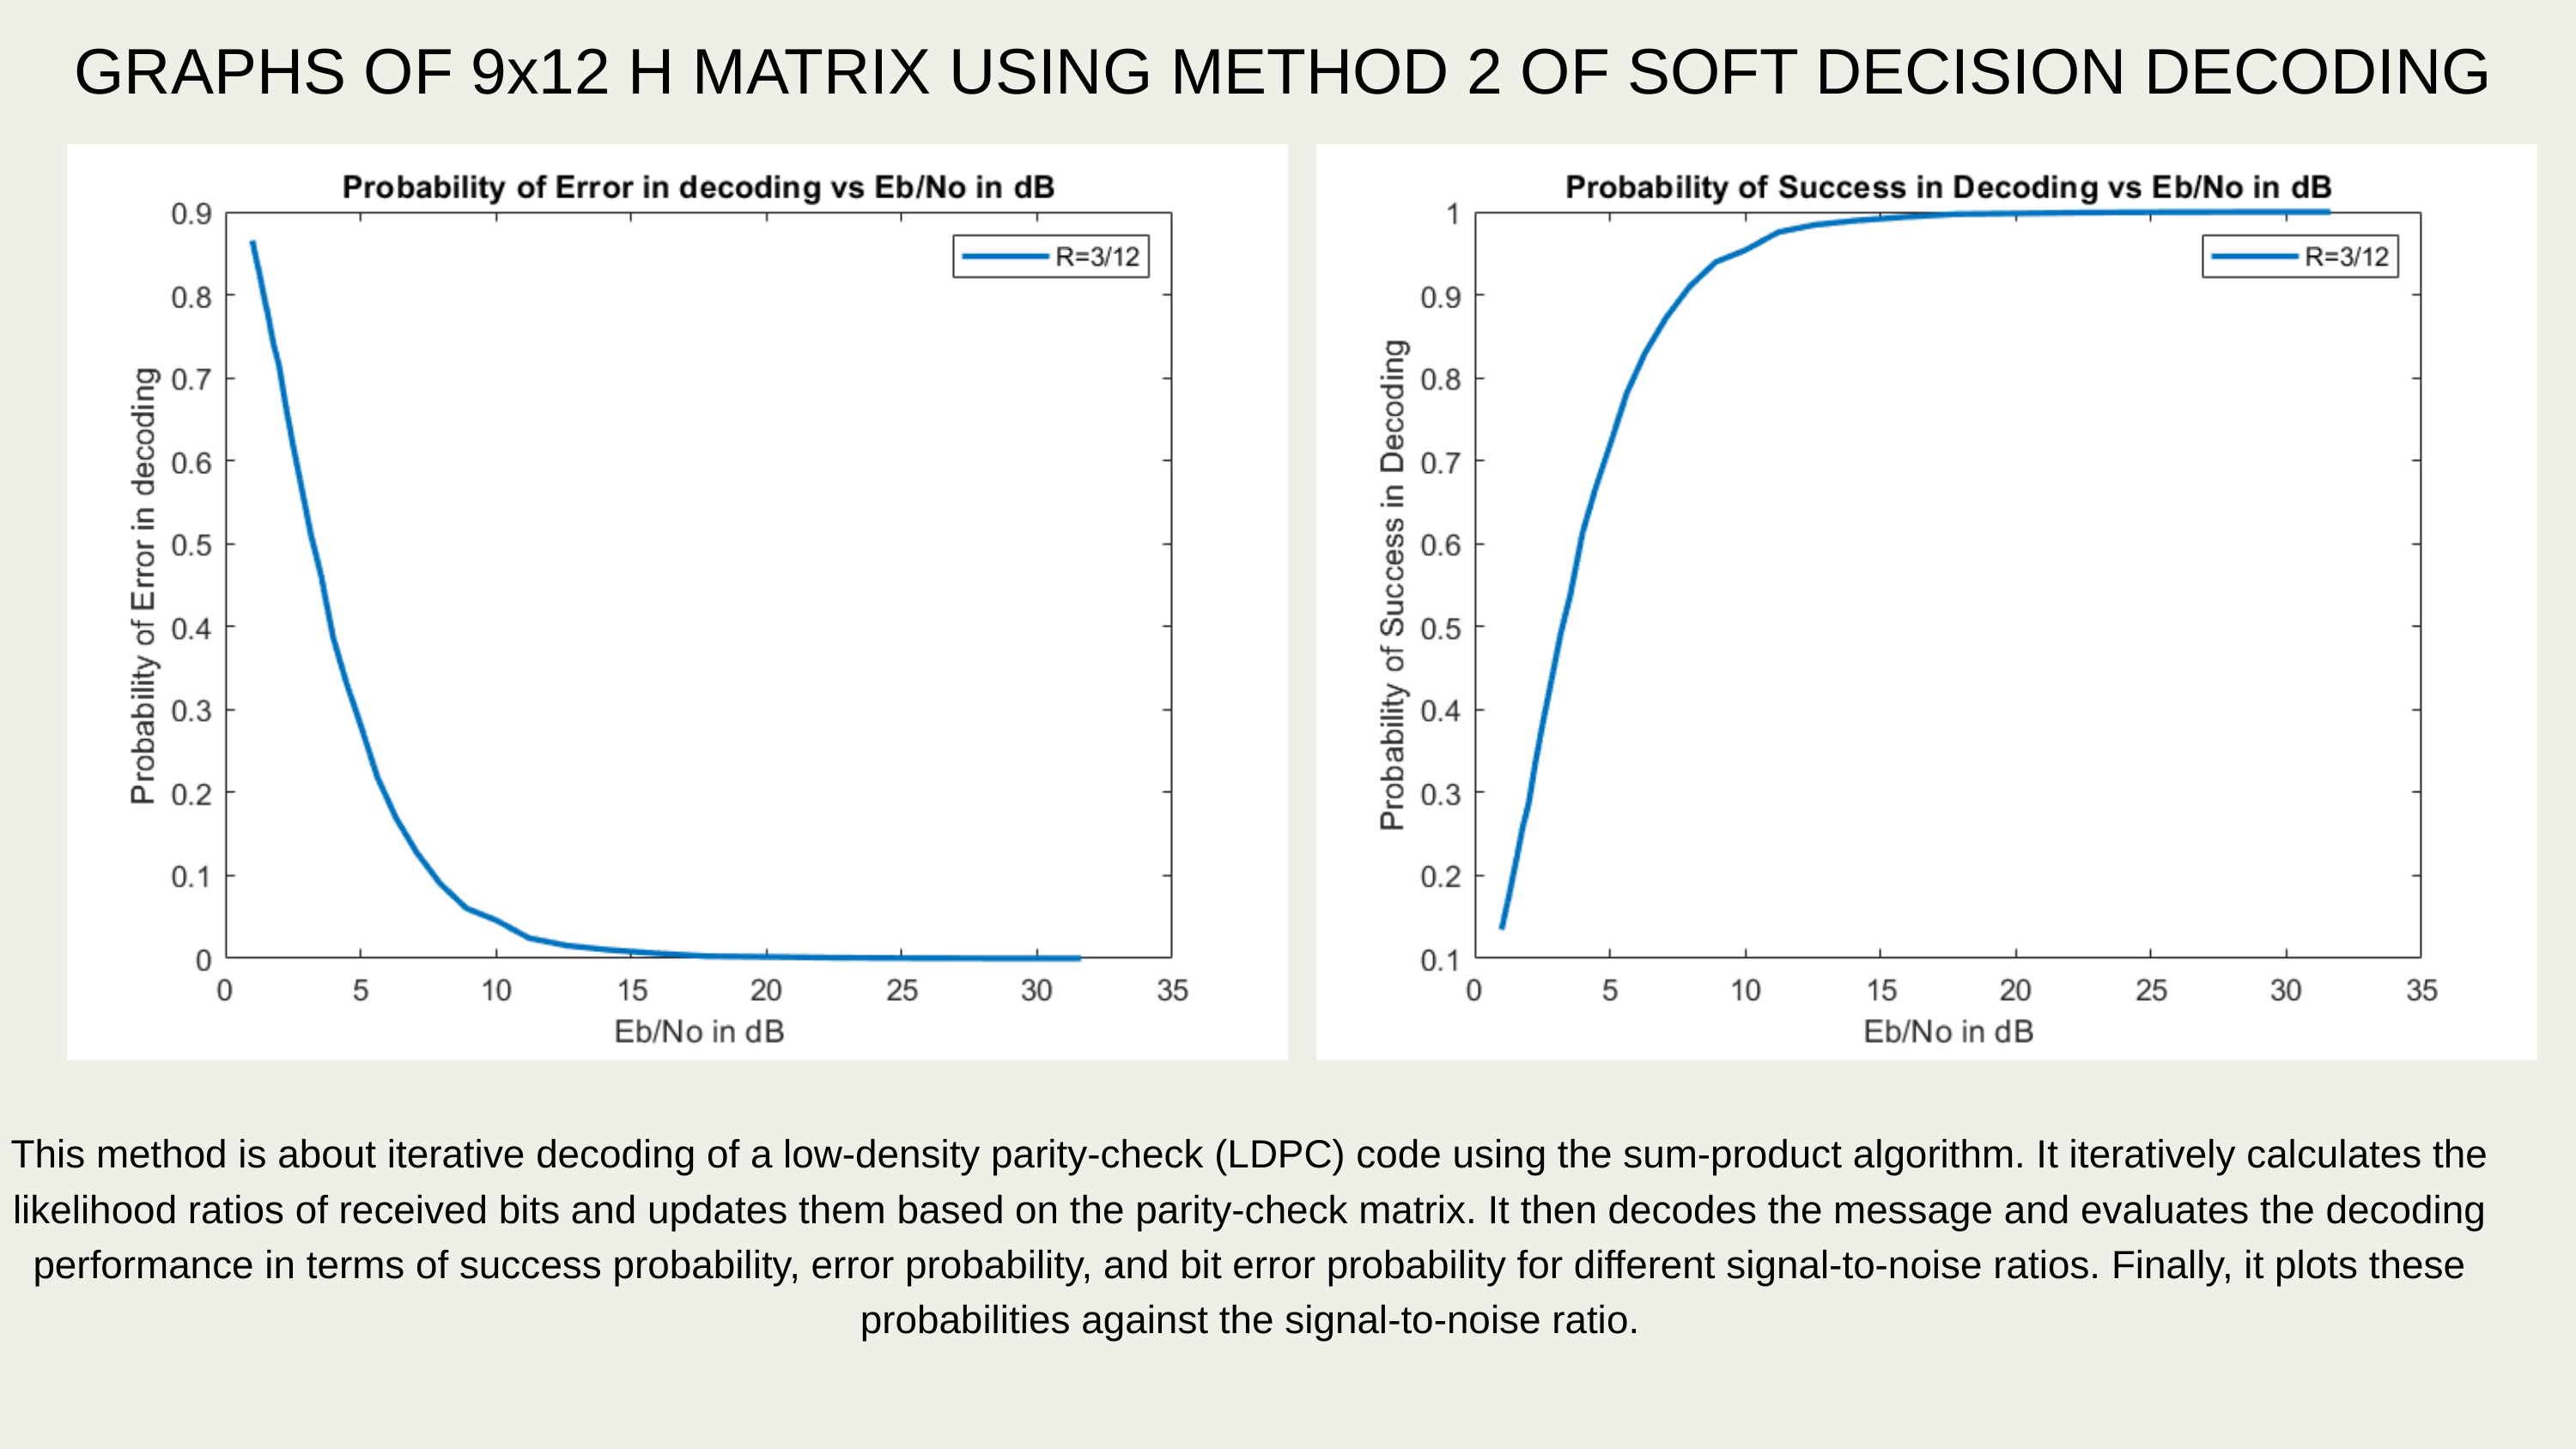

GRAPHS OF 9x12 H MATRIX USING METHOD 2 OF SOFT DECISION DECODING

This method is about iterative decoding of a low-density parity-check (LDPC) code using the sum-product algorithm. It iteratively calculates the likelihood ratios of received bits and updates them based on the parity-check matrix. It then decodes the message and evaluates the decoding performance in terms of success probability, error probability, and bit error probability for different signal-to-noise ratios. Finally, it plots these probabilities against the signal-to-noise ratio.